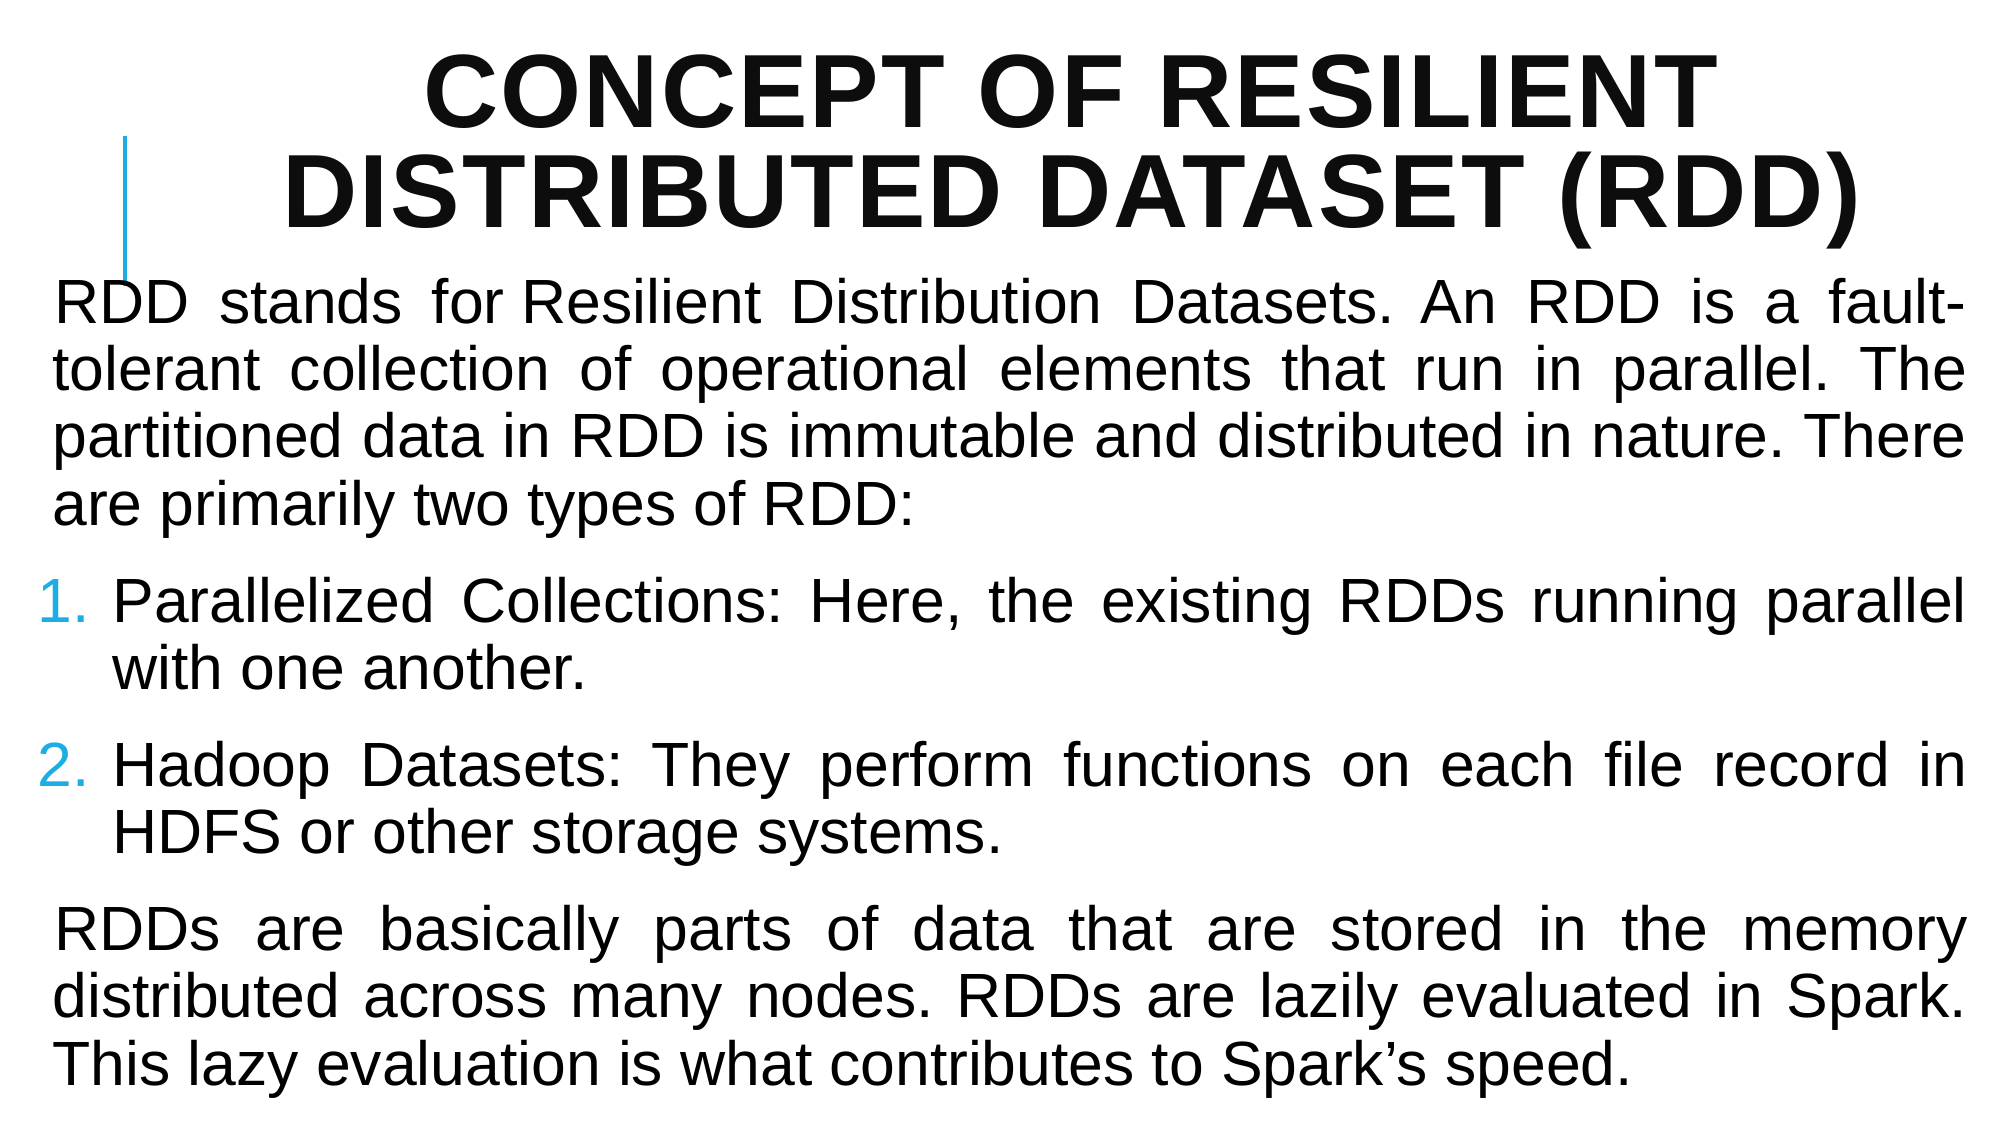

# concept of Resilient Distributed Dataset (RDD)
RDD stands for Resilient Distribution Datasets. An RDD is a fault-tolerant collection of operational elements that run in parallel. The partitioned data in RDD is immutable and distributed in nature. There are primarily two types of RDD:
Parallelized Collections: Here, the existing RDDs running parallel with one another.
Hadoop Datasets: They perform functions on each file record in HDFS or other storage systems.
RDDs are basically parts of data that are stored in the memory distributed across many nodes. RDDs are lazily evaluated in Spark. This lazy evaluation is what contributes to Spark’s speed.